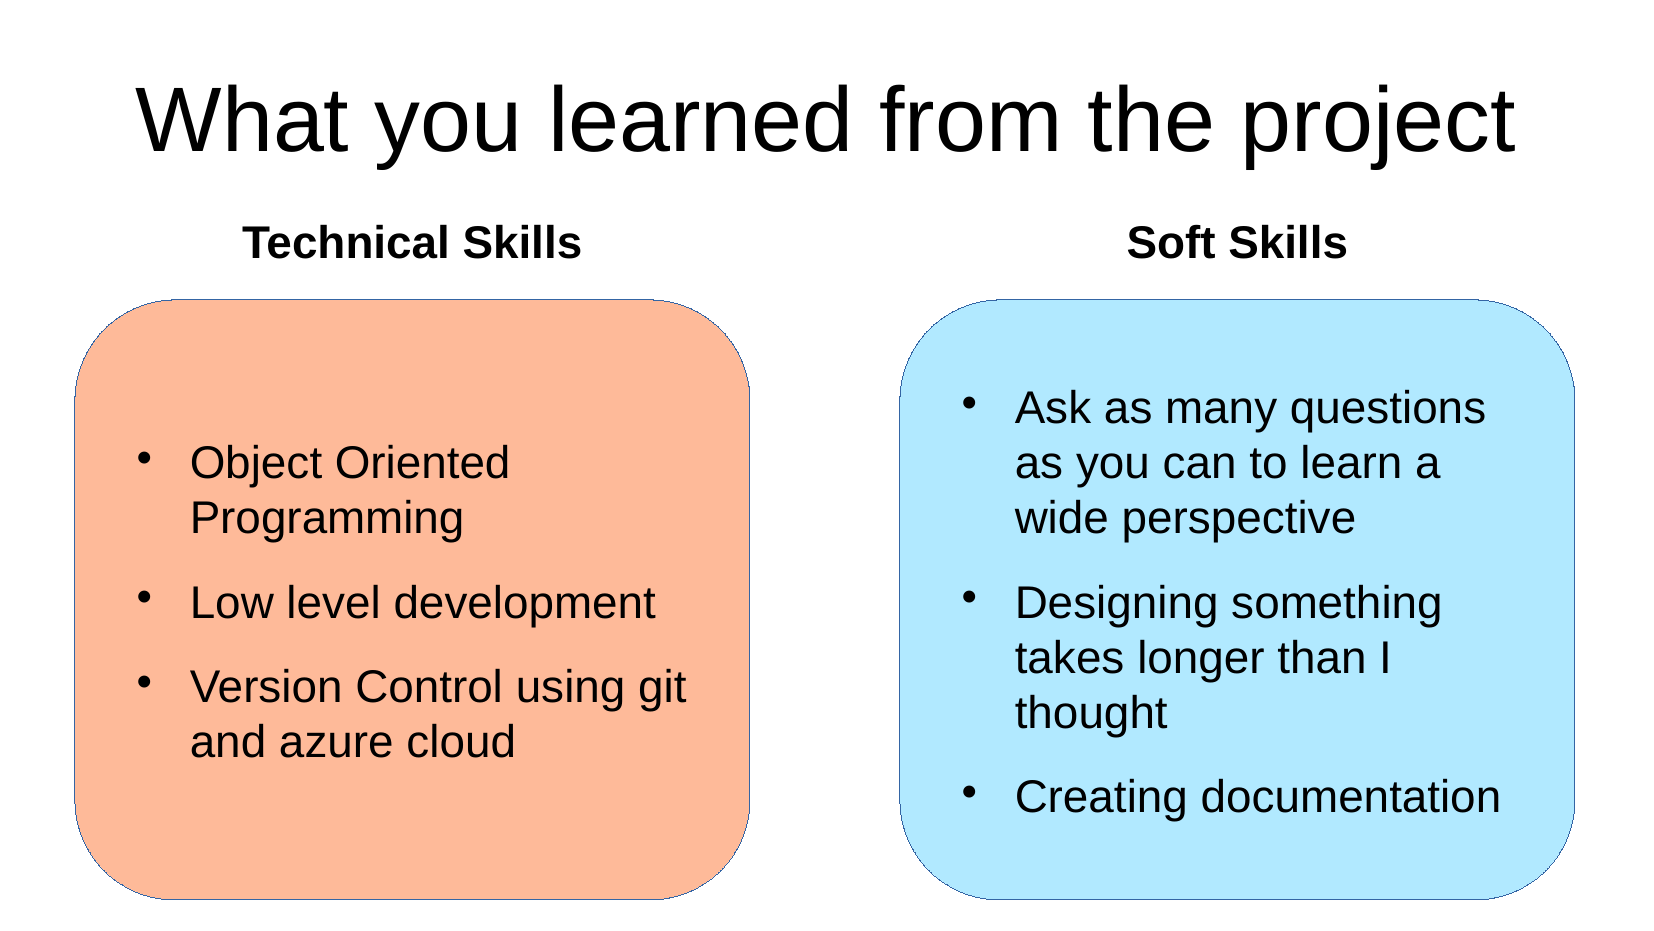

# What you learned from the project
Technical Skills
Soft Skills
Object Oriented Programming
Low level development
Version Control using git and azure cloud
Ask as many questions as you can to learn a wide perspective
Designing something takes longer than I thought
Creating documentation